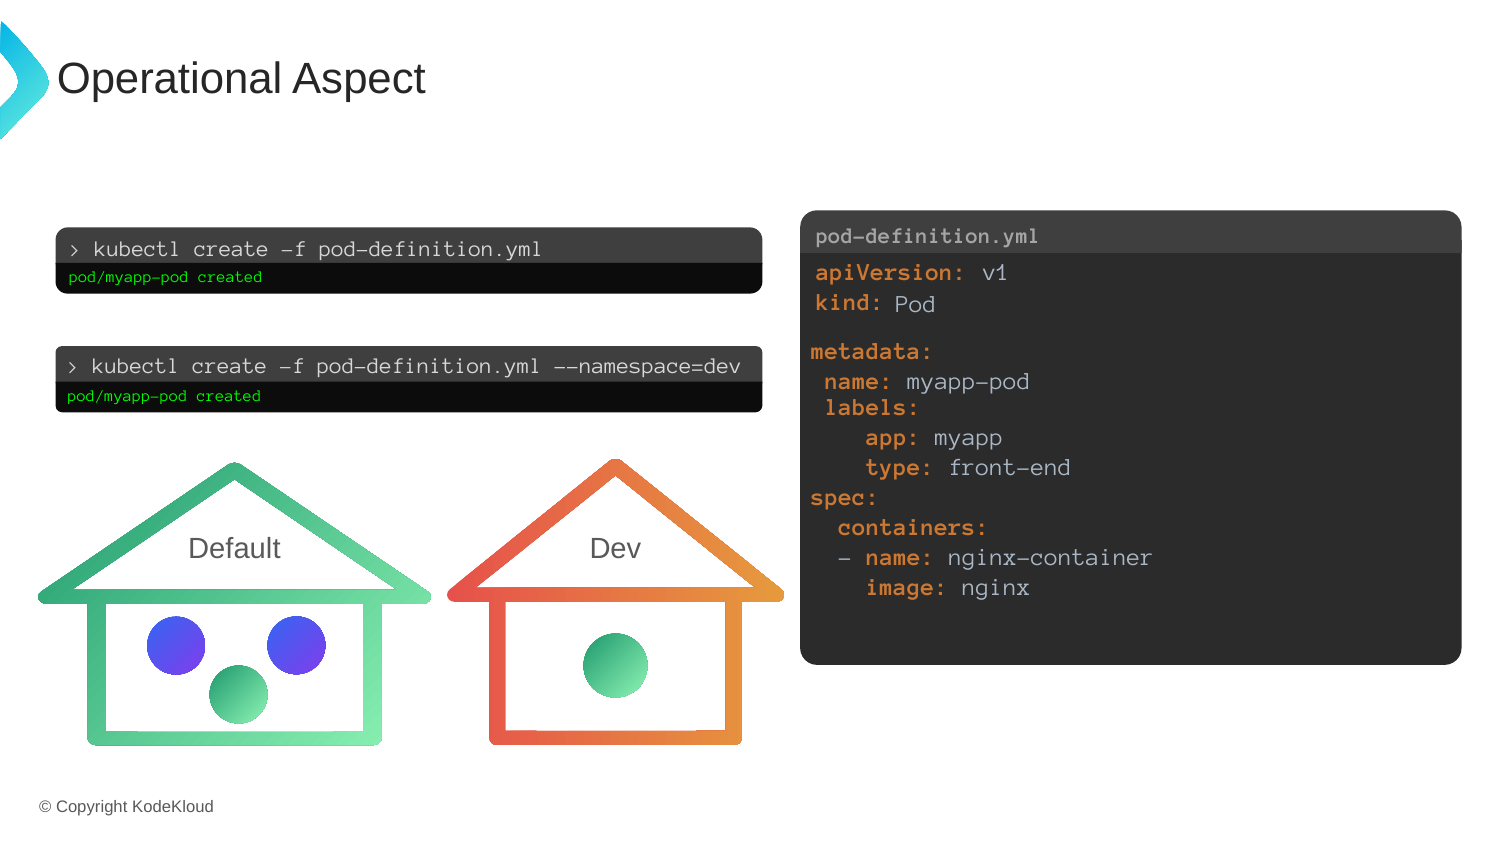

# Operational Aspect
pod-definition.yml
> kubectl create –f pod-definition.yml
apiVersion:
kind:

v1
pod/myapp-pod created
Pod
metadata:
 name: myapp-pod
> kubectl create –f pod-definition.yml --namespace=dev
pod/myapp-pod created
 labels:
    app: myapp
    type: front-end
spec:
  containers:
  - name: nginx-container
    image: nginx

Default
Dev